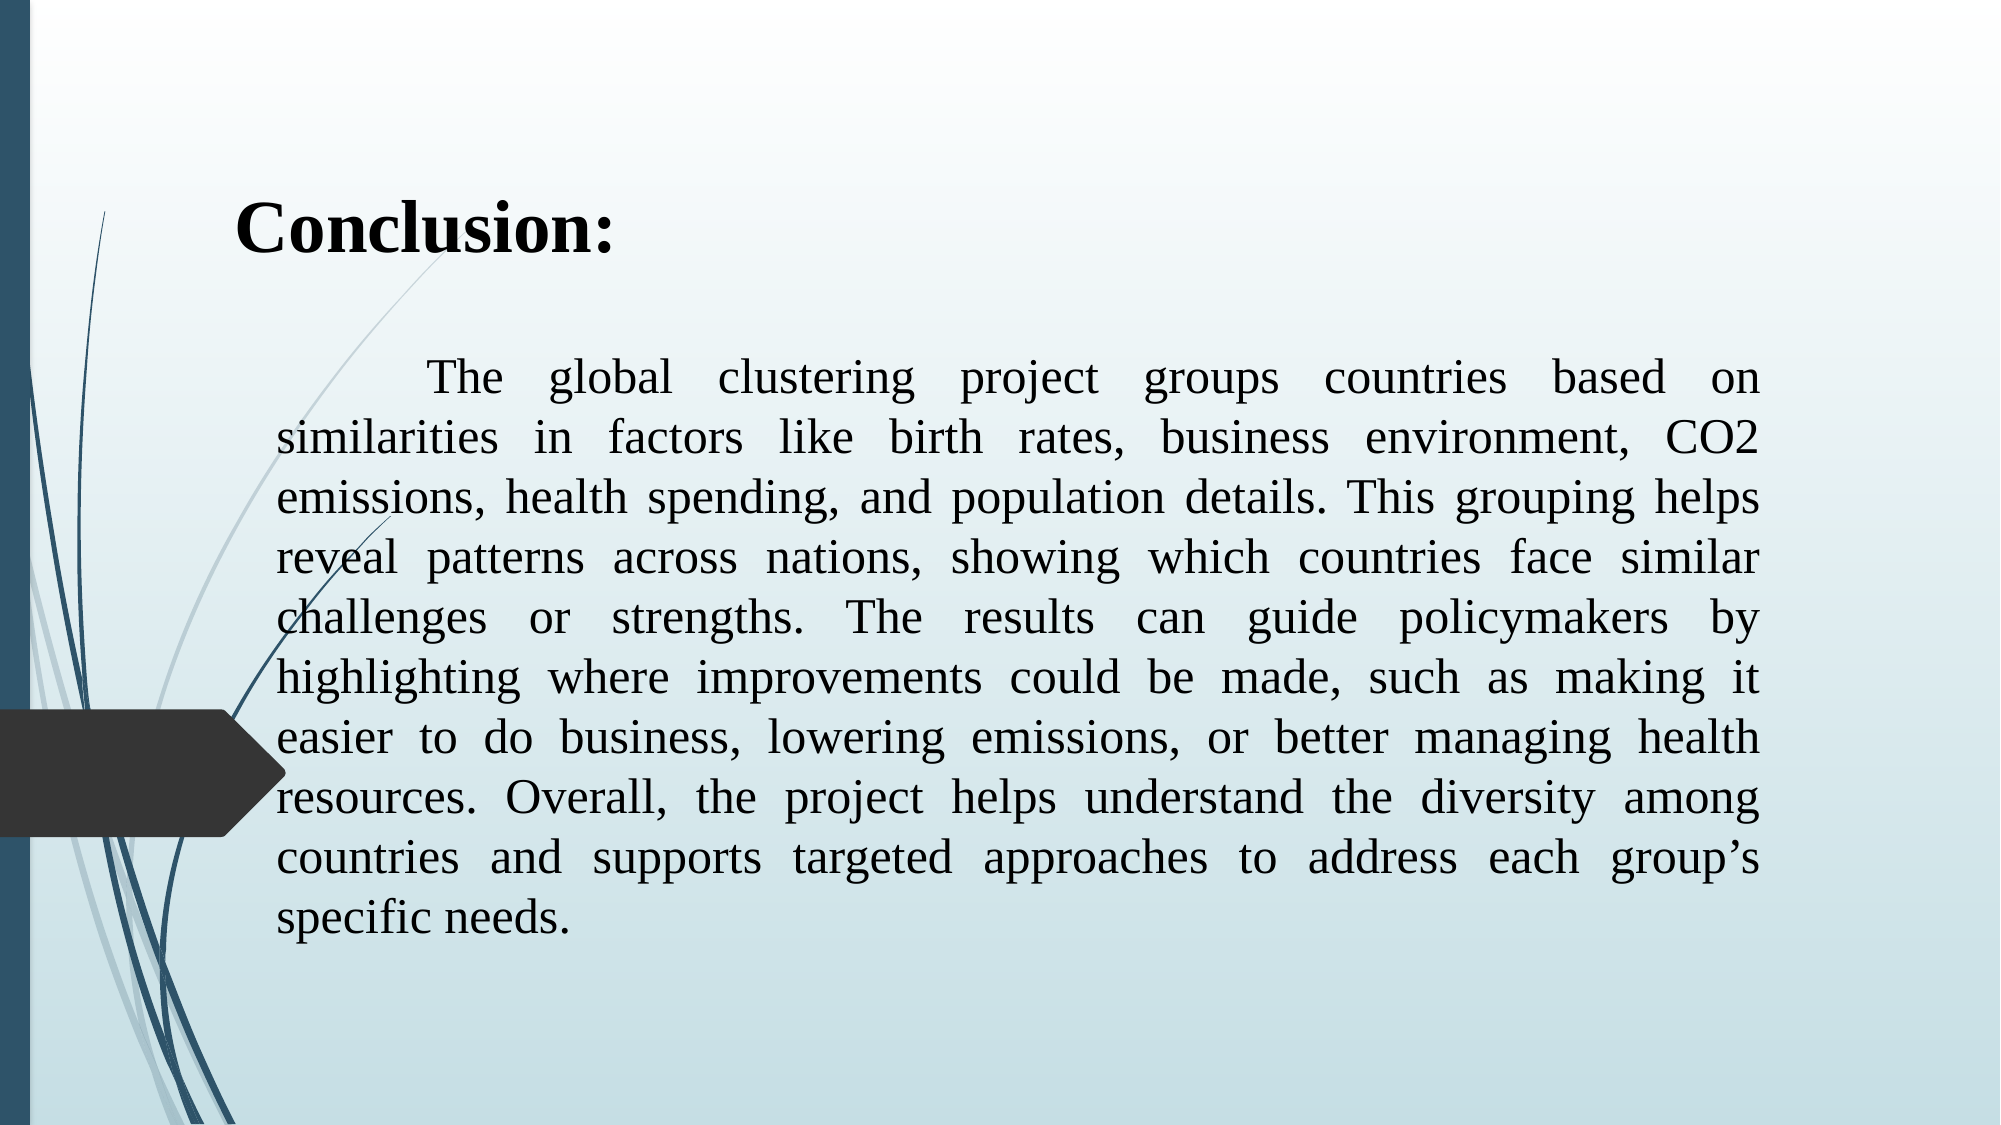

Conclusion:

	The global clustering project groups countries based on similarities in factors like birth rates, business environment, CO2 emissions, health spending, and population details. This grouping helps reveal patterns across nations, showing which countries face similar challenges or strengths. The results can guide policymakers by highlighting where improvements could be made, such as making it easier to do business, lowering emissions, or better managing health resources. Overall, the project helps understand the diversity among countries and supports targeted approaches to address each group’s specific needs.